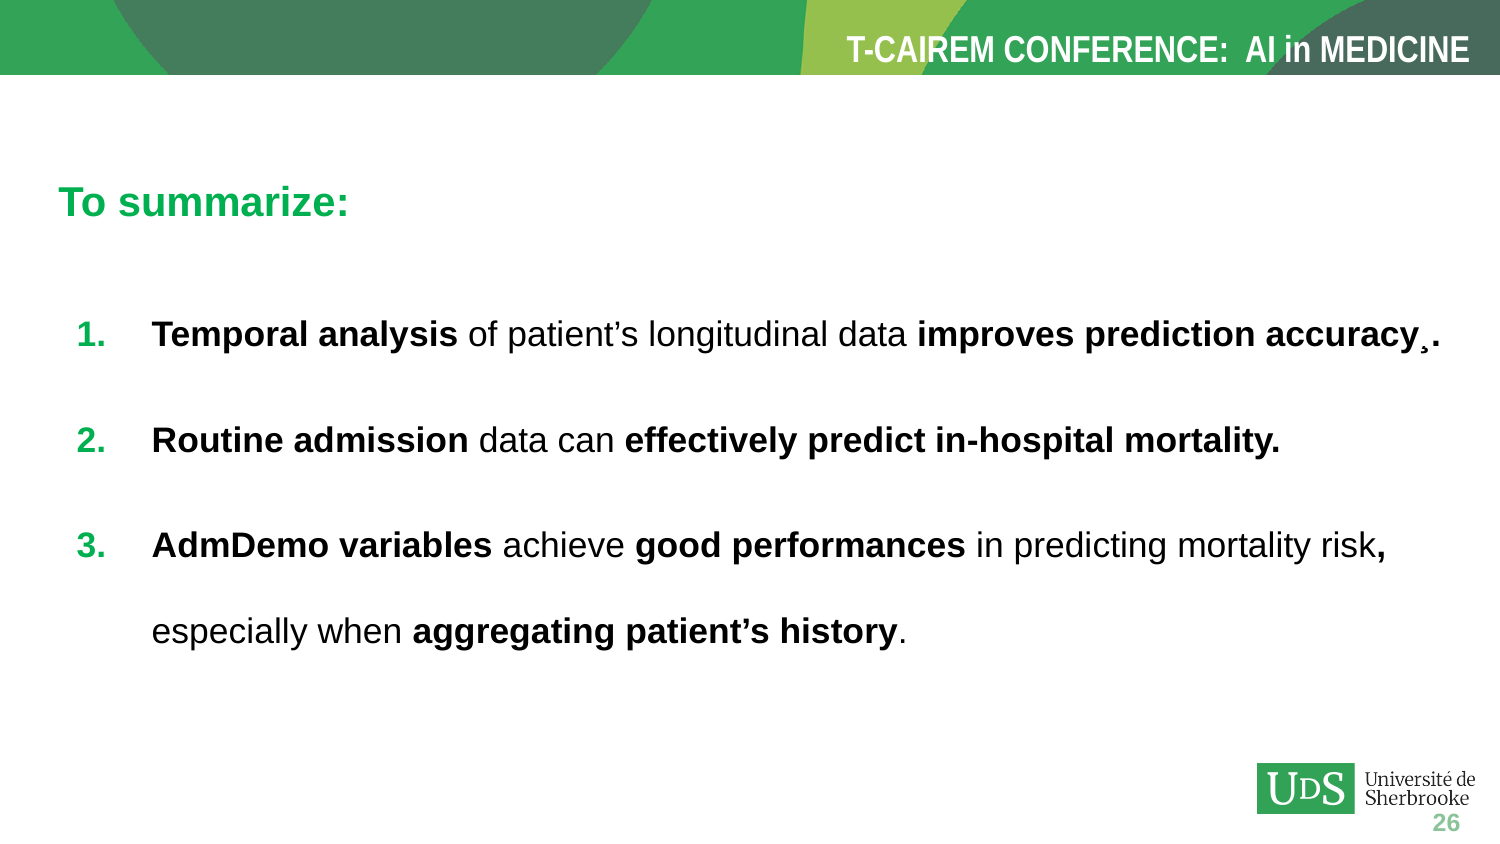

To summarize:
Temporal analysis of patient’s longitudinal data improves prediction accuracy¸.
Routine admission data can effectively predict in-hospital mortality.
AdmDemo variables achieve good performances in predicting mortality risk, especially when aggregating patient’s history.

26